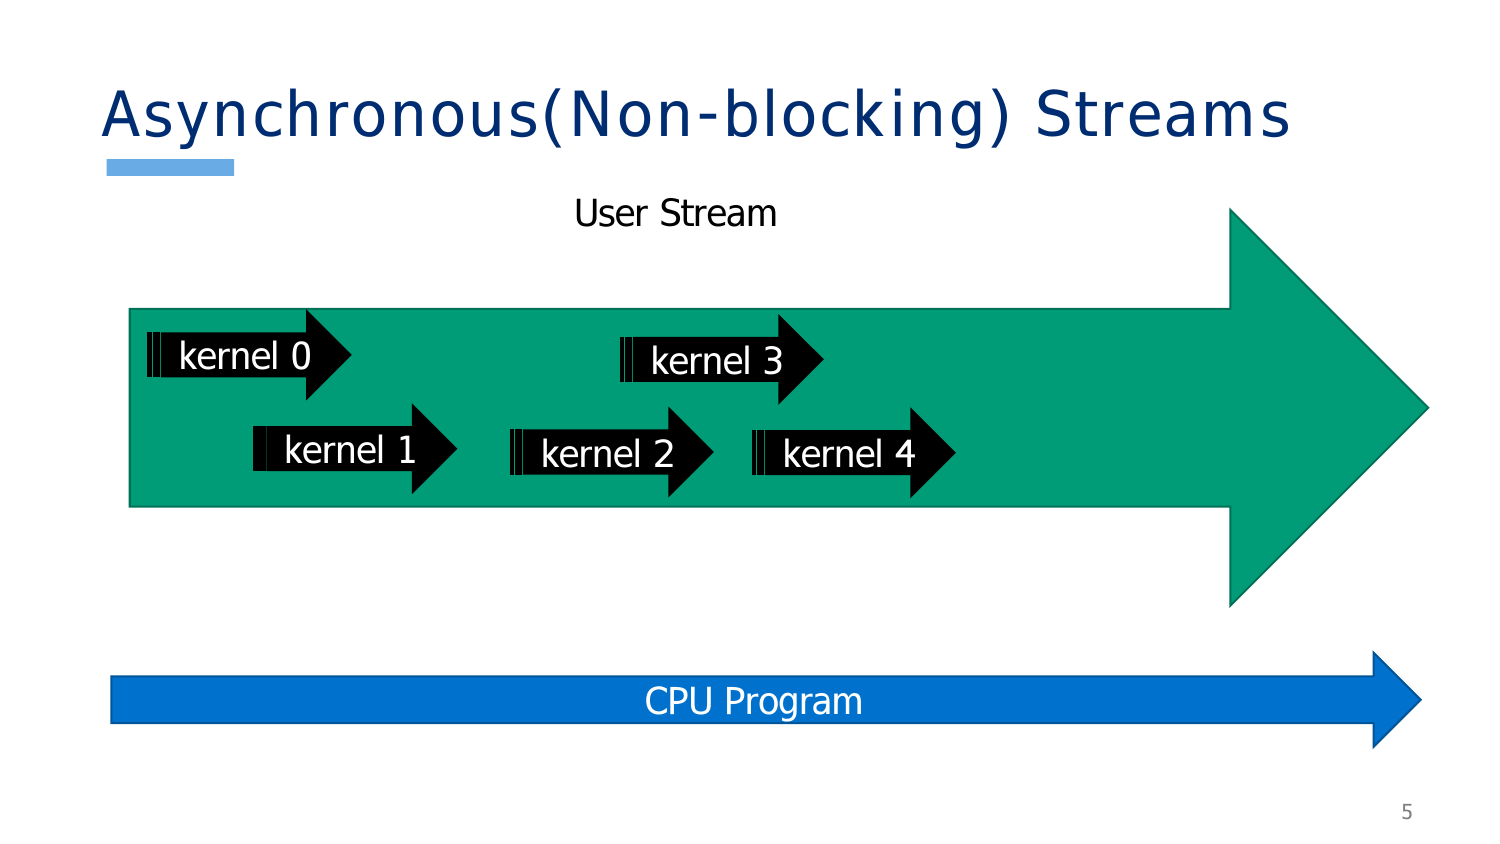

# Asynchronous(Non-blocking) Streams
User Stream

kernel 0
kernel 3
kernel 1
kernel 2
kernel 4
CPU Program